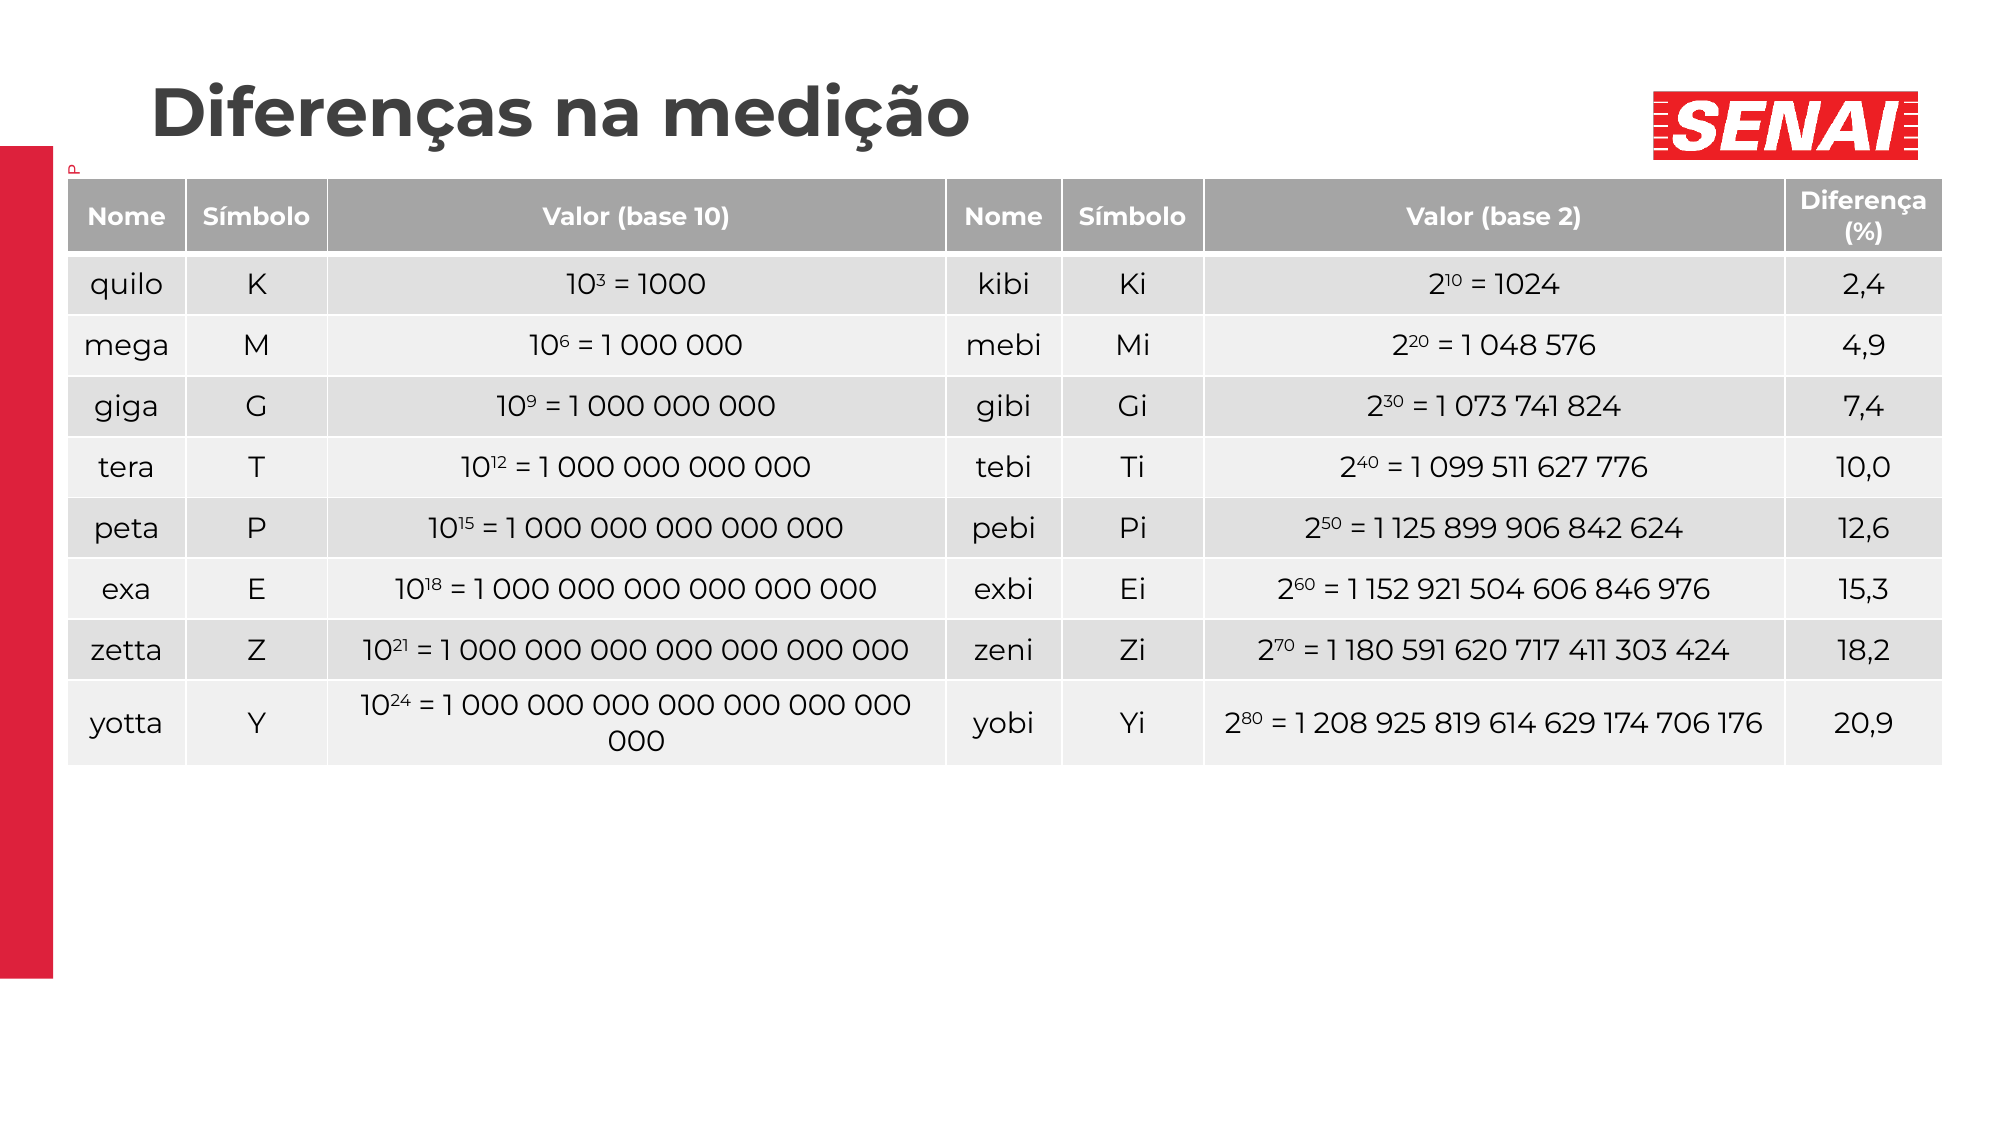

# Diferenças na medição
| Nome | Símbolo | Valor (base 10) | Nome | Símbolo | Valor (base 2) | Diferença (%) |
| --- | --- | --- | --- | --- | --- | --- |
| quilo | K | 103 = 1000 | kibi | Ki | 210 = 1024 | 2,4 |
| mega | M | 106 = 1 000 000 | mebi | Mi | 220 = 1 048 576 | 4,9 |
| giga | G | 109 = 1 000 000 000 | gibi | Gi | 230 = 1 073 741 824 | 7,4 |
| tera | T | 1012 = 1 000 000 000 000 | tebi | Ti | 240 = 1 099 511 627 776 | 10,0 |
| peta | P | 1015 = 1 000 000 000 000 000 | pebi | Pi | 250 = 1 125 899 906 842 624 | 12,6 |
| exa | E | 1018 = 1 000 000 000 000 000 000 | exbi | Ei | 260 = 1 152 921 504 606 846 976 | 15,3 |
| zetta | Z | 1021 = 1 000 000 000 000 000 000 000 | zeni | Zi | 270 = 1 180 591 620 717 411 303 424 | 18,2 |
| yotta | Y | 1024 = 1 000 000 000 000 000 000 000 000 | yobi | Yi | 280 = 1 208 925 819 614 629 174 706 176 | 20,9 |